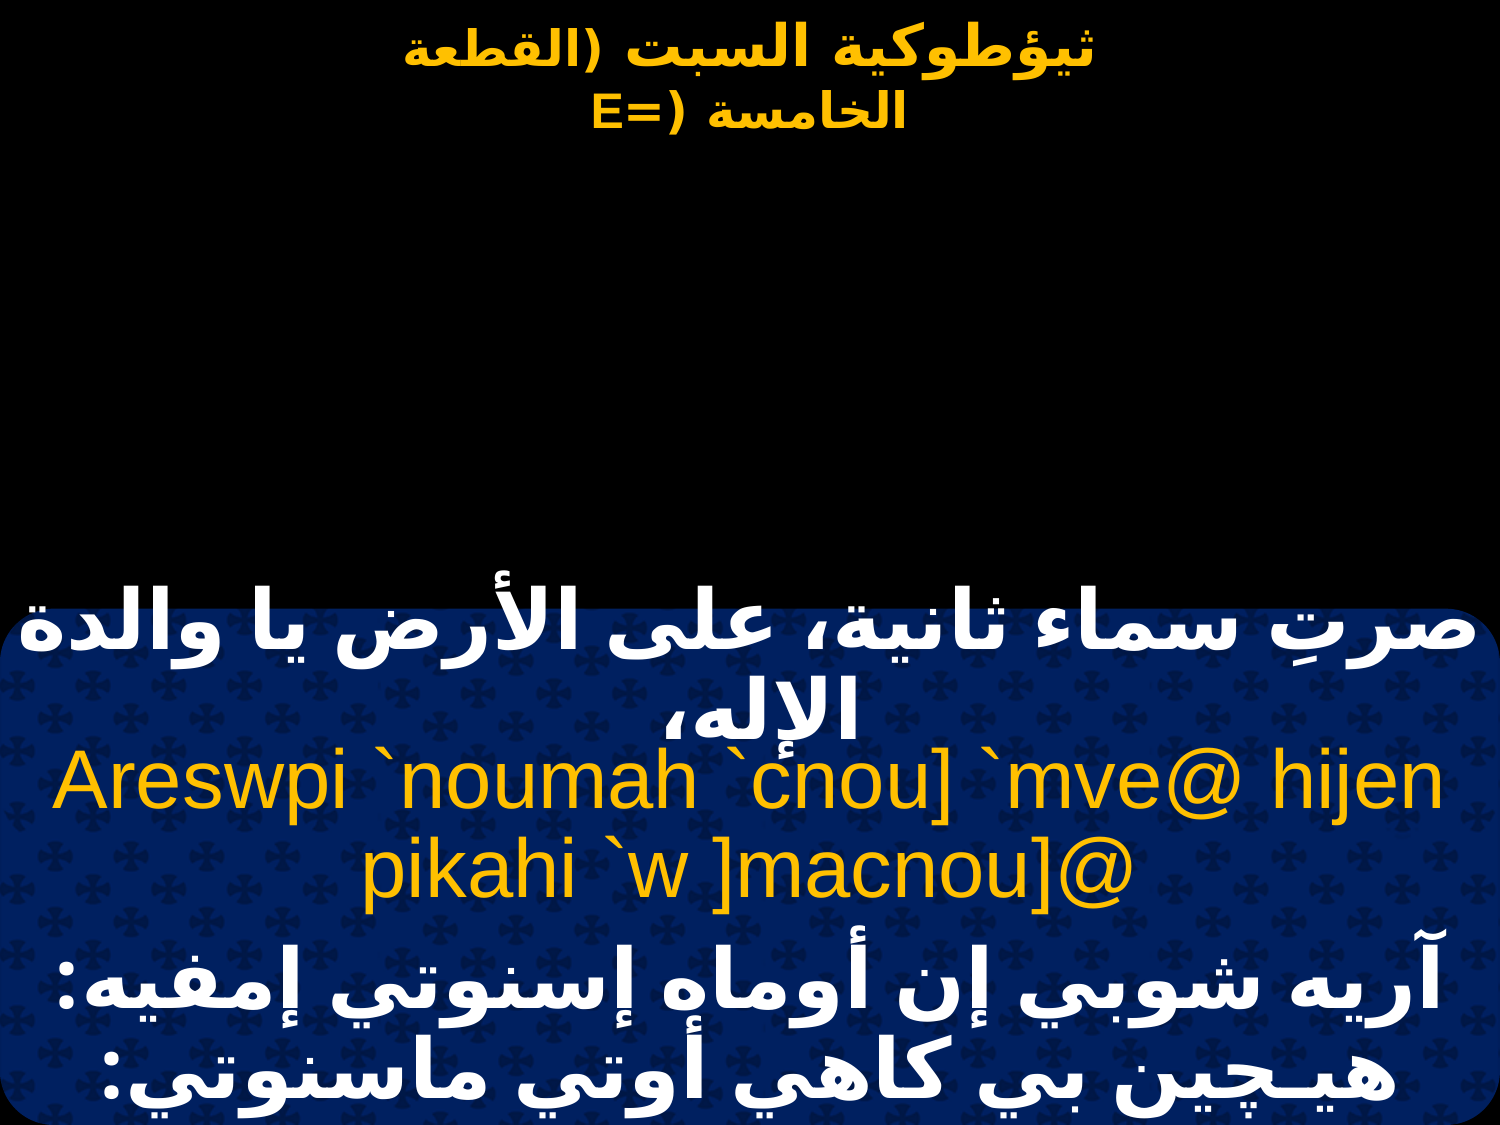

#
صرتِ سماء ثانية، على الأرض يا والدة الإله،
Areswpi `noumah `cnou] `mve@ hijen pikahi `w ]macnou]@
آريه شوبي إن أوماه إسنوتي إمفيه: هيـچين بي كاهي أوتي ماسنوتي: